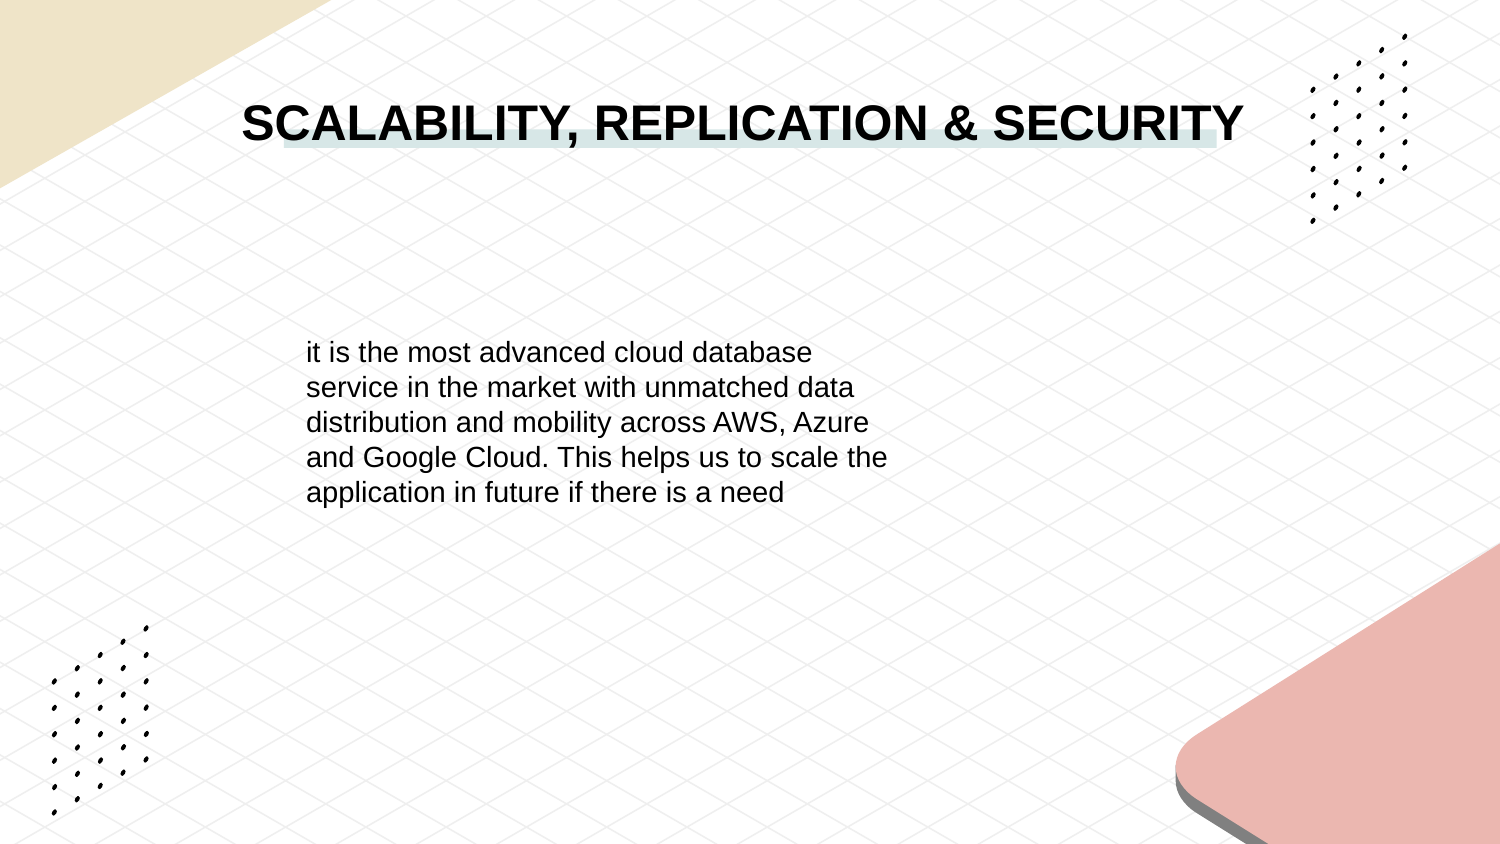

# SCALABILITY, REPLICATION & SECURITY

it is the most advanced cloud database service in the market with unmatched data distribution and mobility across AWS, Azure and Google Cloud. This helps us to scale the application in future if there is a need